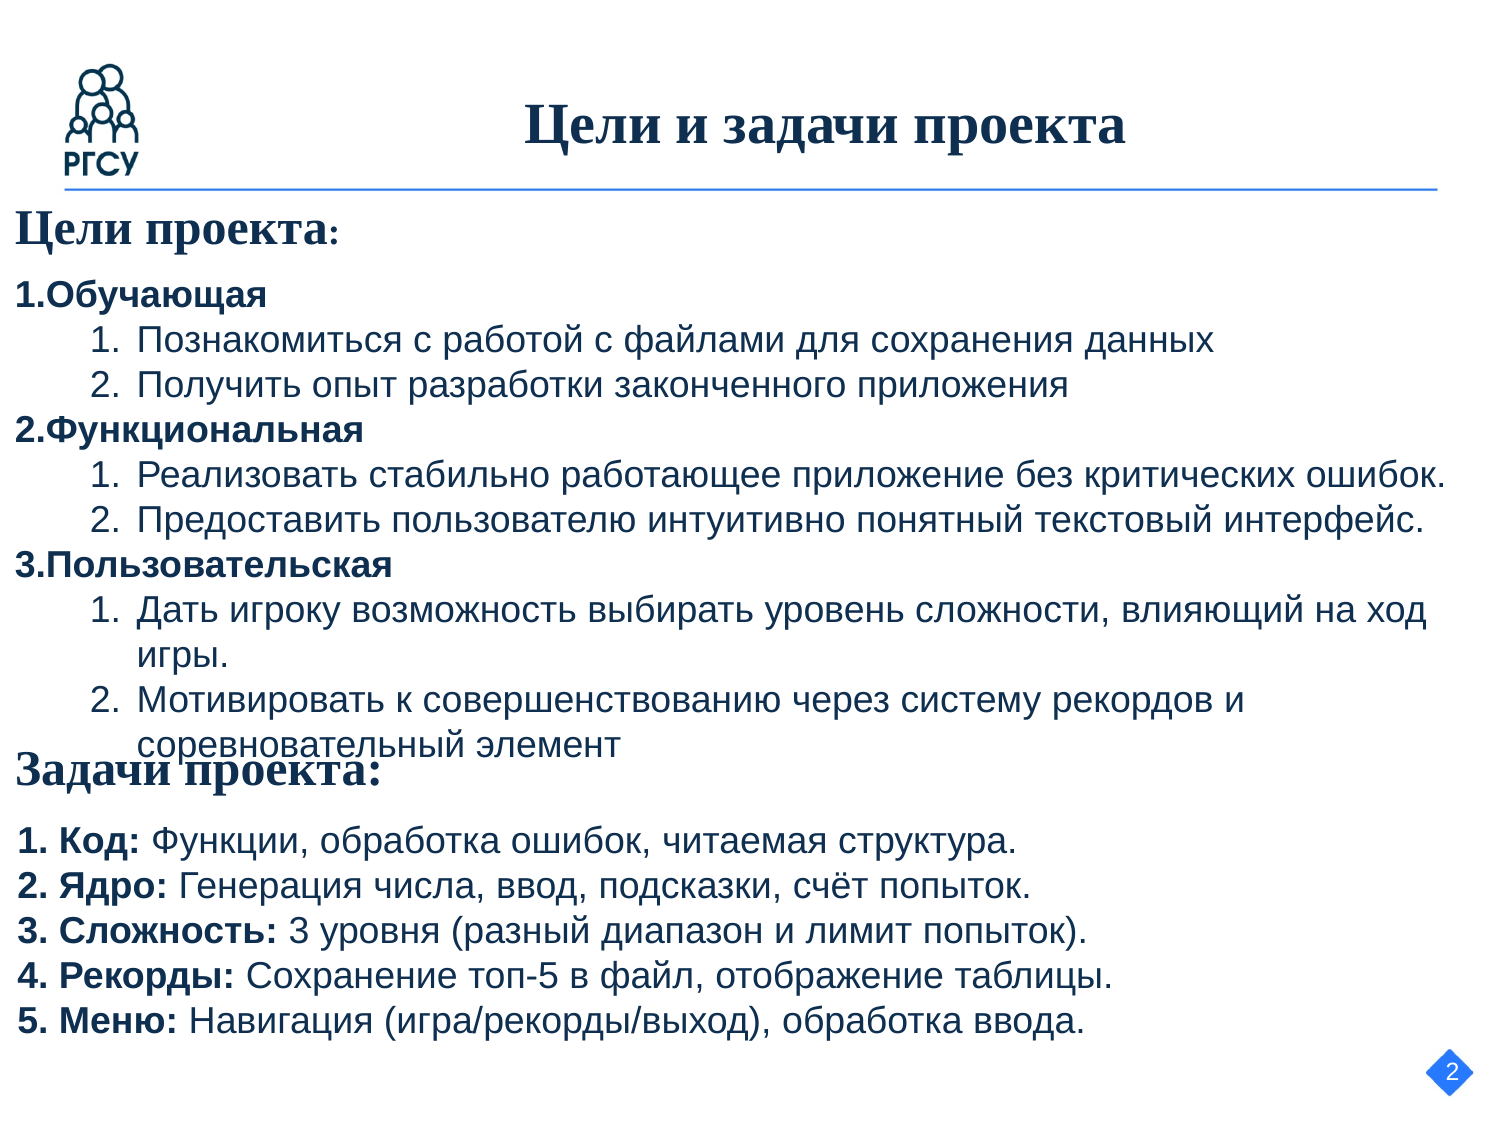

# Цели и задачи проекта
Цели проекта:

Обучающая
Познакомиться с работой с файлами для сохранения данных
Получить опыт разработки законченного приложения
Функциональная
Реализовать стабильно работающее приложение без критических ошибок.
Предоставить пользователю интуитивно понятный текстовый интерфейс.
Пользовательская
Дать игроку возможность выбирать уровень сложности, влияющий на ход игры.
Мотивировать к совершенствованию через систему рекордов и соревновательный элемент
Задачи проекта:
 Код: Функции, обработка ошибок, читаемая структура.
 Ядро: Генерация числа, ввод, подсказки, счёт попыток.
 Сложность: 3 уровня (разный диапазон и лимит попыток).
 Рекорды: Сохранение топ-5 в файл, отображение таблицы.
 Меню: Навигация (игра/рекорды/выход), обработка ввода.
2